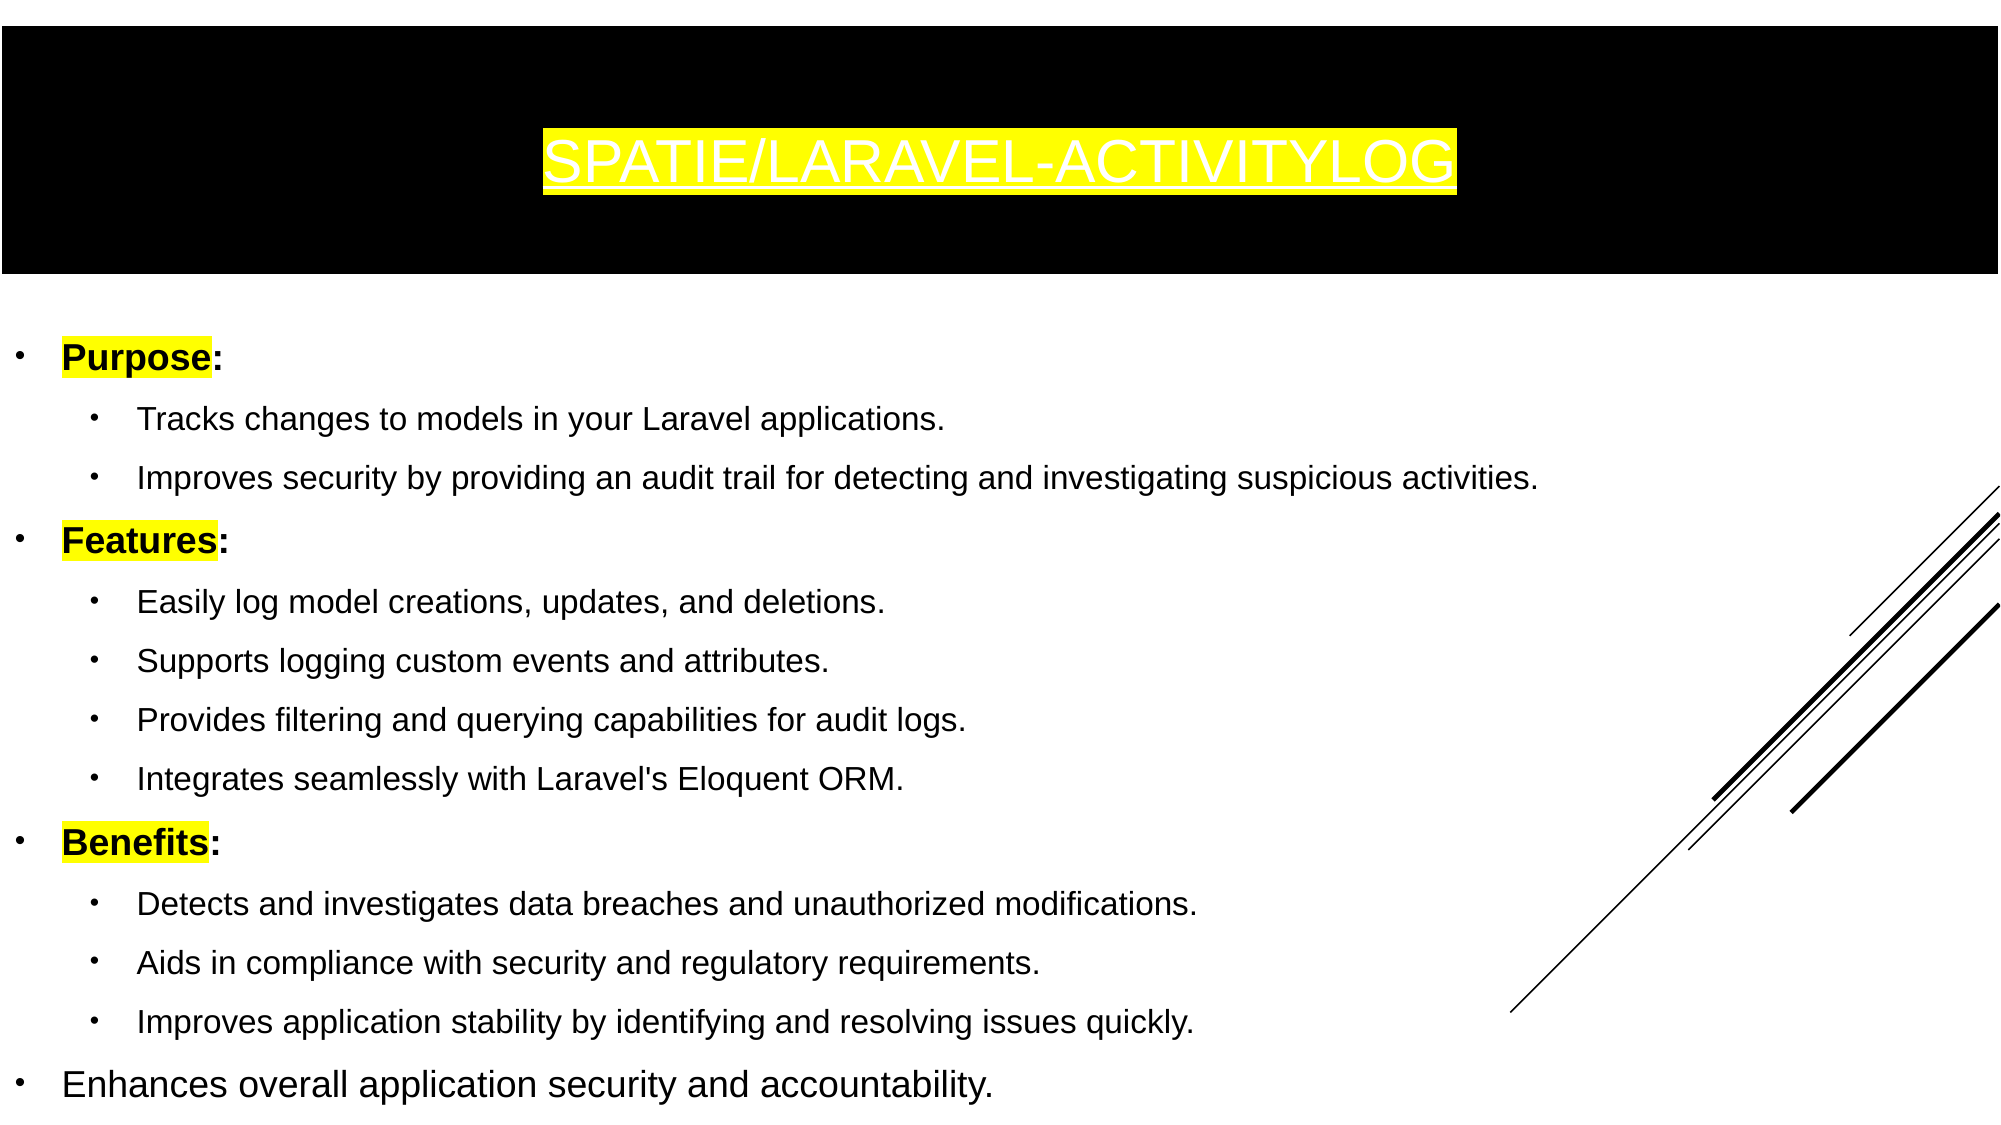

SPATIE/LARAVEL-ACTIVITYLOG

Purpose:
Tracks changes to models in your Laravel applications.
Improves security by providing an audit trail for detecting and investigating suspicious activities.
Features:
Easily log model creations, updates, and deletions.
Supports logging custom events and attributes.
Provides filtering and querying capabilities for audit logs.
Integrates seamlessly with Laravel's Eloquent ORM.
Benefits:
Detects and investigates data breaches and unauthorized modifications.
Aids in compliance with security and regulatory requirements.
Improves application stability by identifying and resolving issues quickly.
Enhances overall application security and accountability.